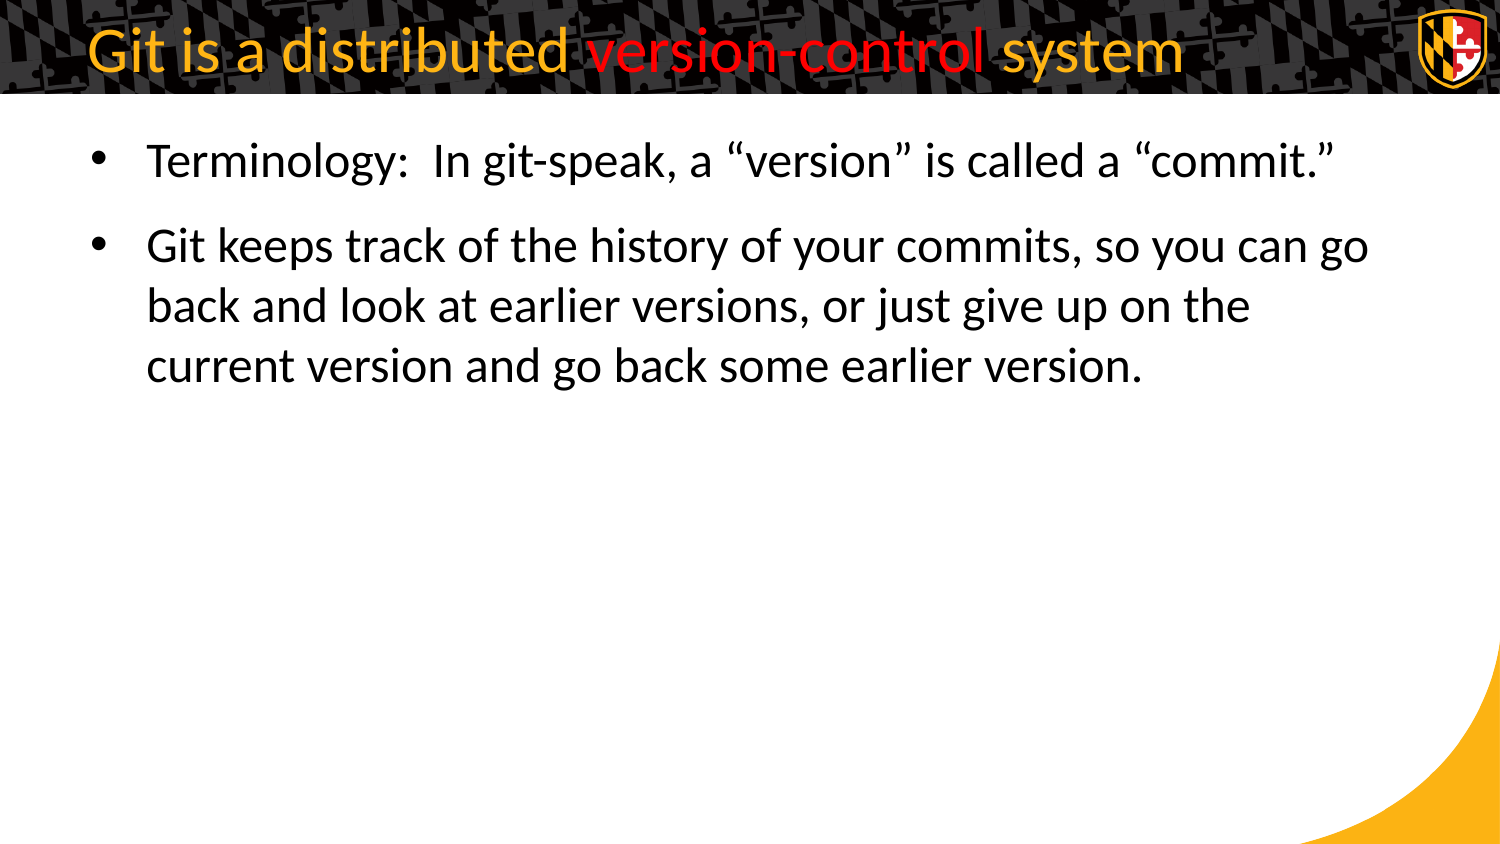

20
# Git is a distributed version-control system
Terminology:  In git-speak, a “version” is called a “commit.”
Git keeps track of the history of your commits, so you can go back and look at earlier versions, or just give up on the current version and go back some earlier version.